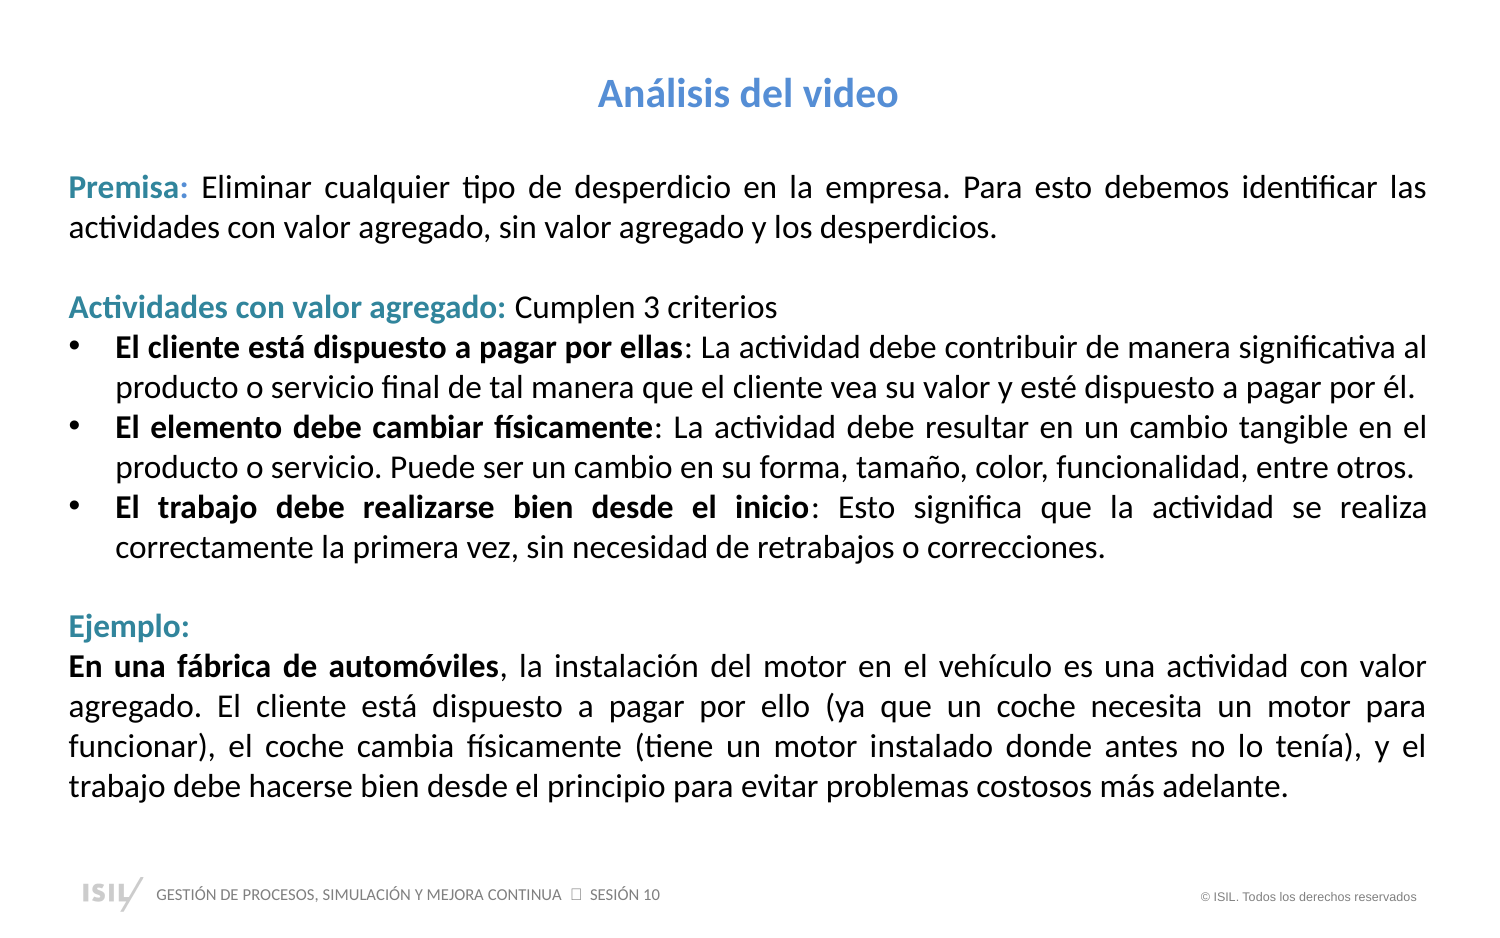

Análisis del video

Premisa: Eliminar cualquier tipo de desperdicio en la empresa. Para esto debemos identificar las actividades con valor agregado, sin valor agregado y los desperdicios.

Actividades con valor agregado: Cumplen 3 criterios
El cliente está dispuesto a pagar por ellas: La actividad debe contribuir de manera significativa al producto o servicio final de tal manera que el cliente vea su valor y esté dispuesto a pagar por él.
El elemento debe cambiar físicamente: La actividad debe resultar en un cambio tangible en el producto o servicio. Puede ser un cambio en su forma, tamaño, color, funcionalidad, entre otros.
El trabajo debe realizarse bien desde el inicio: Esto significa que la actividad se realiza correctamente la primera vez, sin necesidad de retrabajos o correcciones.

Ejemplo:
En una fábrica de automóviles, la instalación del motor en el vehículo es una actividad con valor agregado. El cliente está dispuesto a pagar por ello (ya que un coche necesita un motor para funcionar), el coche cambia físicamente (tiene un motor instalado donde antes no lo tenía), y el trabajo debe hacerse bien desde el principio para evitar problemas costosos más adelante.